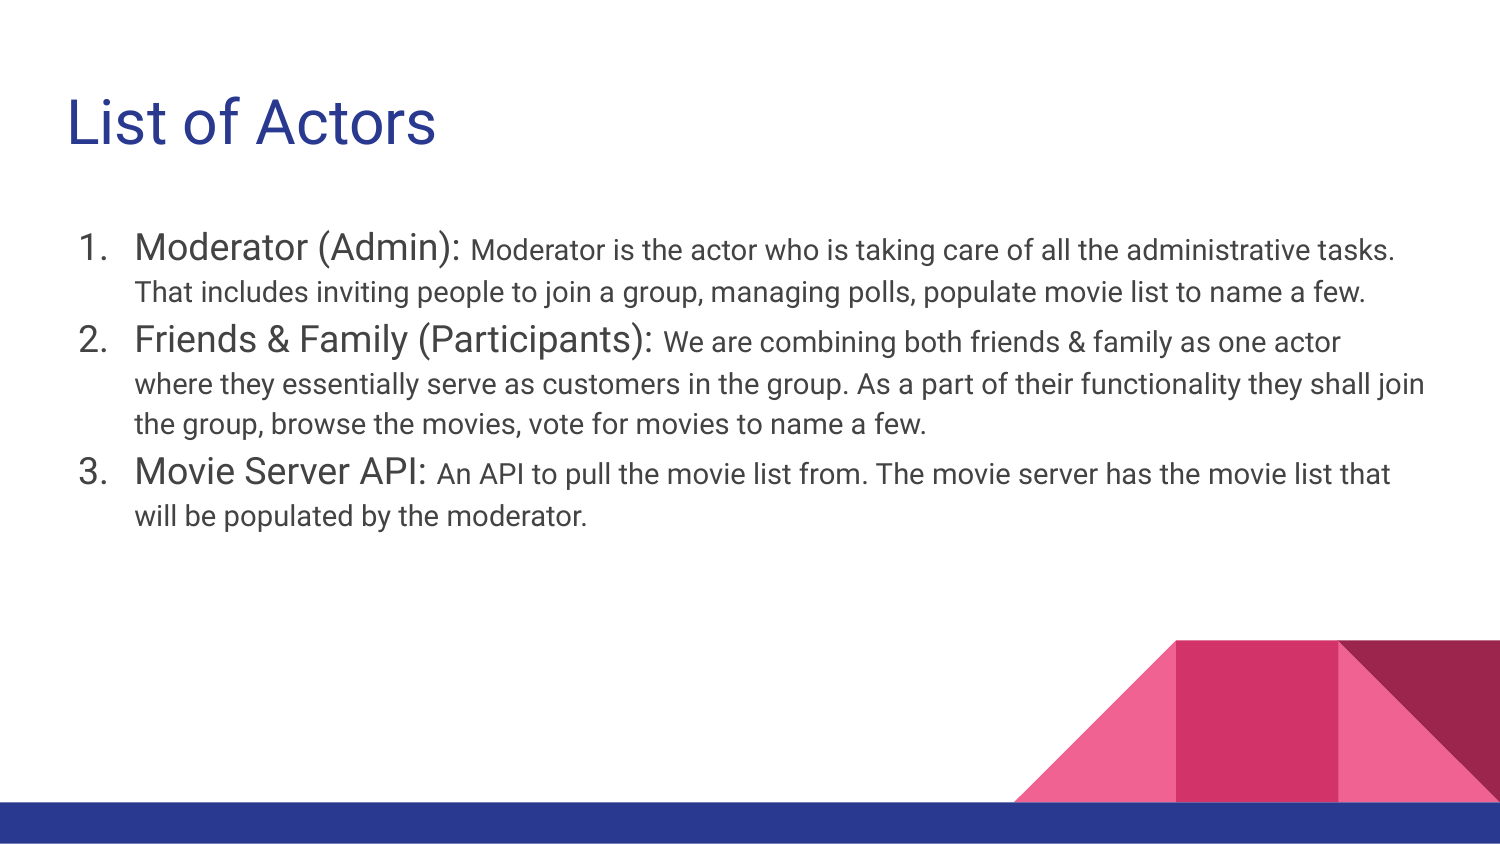

# List of Actors
Moderator (Admin): Moderator is the actor who is taking care of all the administrative tasks. That includes inviting people to join a group, managing polls, populate movie list to name a few.
Friends & Family (Participants): We are combining both friends & family as one actor where they essentially serve as customers in the group. As a part of their functionality they shall join the group, browse the movies, vote for movies to name a few.
Movie Server API: An API to pull the movie list from. The movie server has the movie list that will be populated by the moderator.